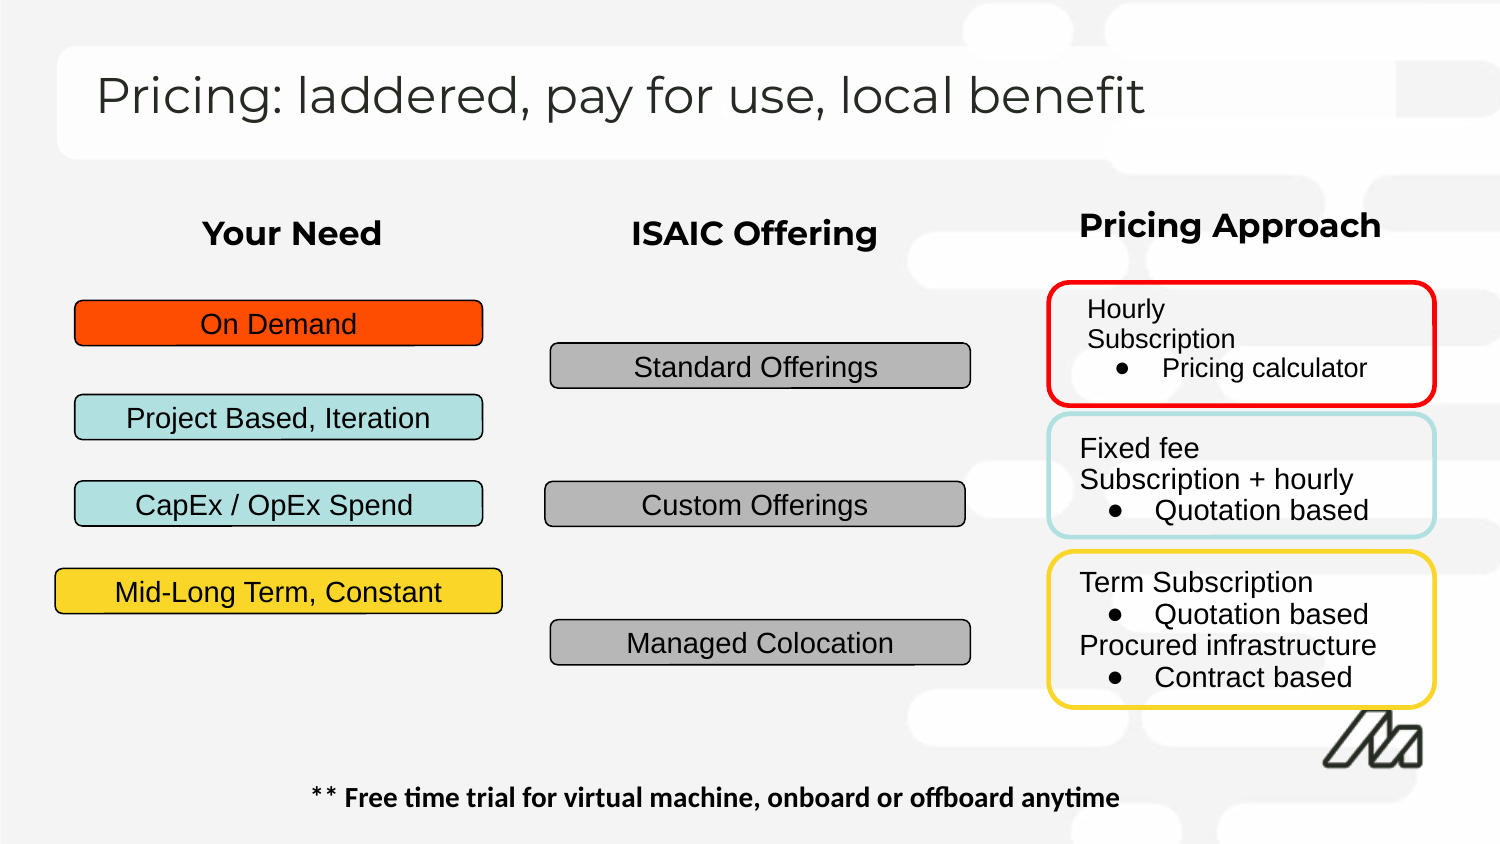

# Pricing: laddered, pay for use, local benefit
Pricing Approach
Your Need
ISAIC Offering

Hourly
Subscription
Pricing calculator
On Demand
Standard Offerings
Project Based, Iteration

Fixed fee
Subscription + hourly
Quotation based
CapEx / OpEx Spend
Custom Offerings

Term Subscription
Quotation based
Procured infrastructure
Contract based
Mid-Long Term, Constant
Managed Colocation
** Free time trial for virtual machine, onboard or offboard anytime